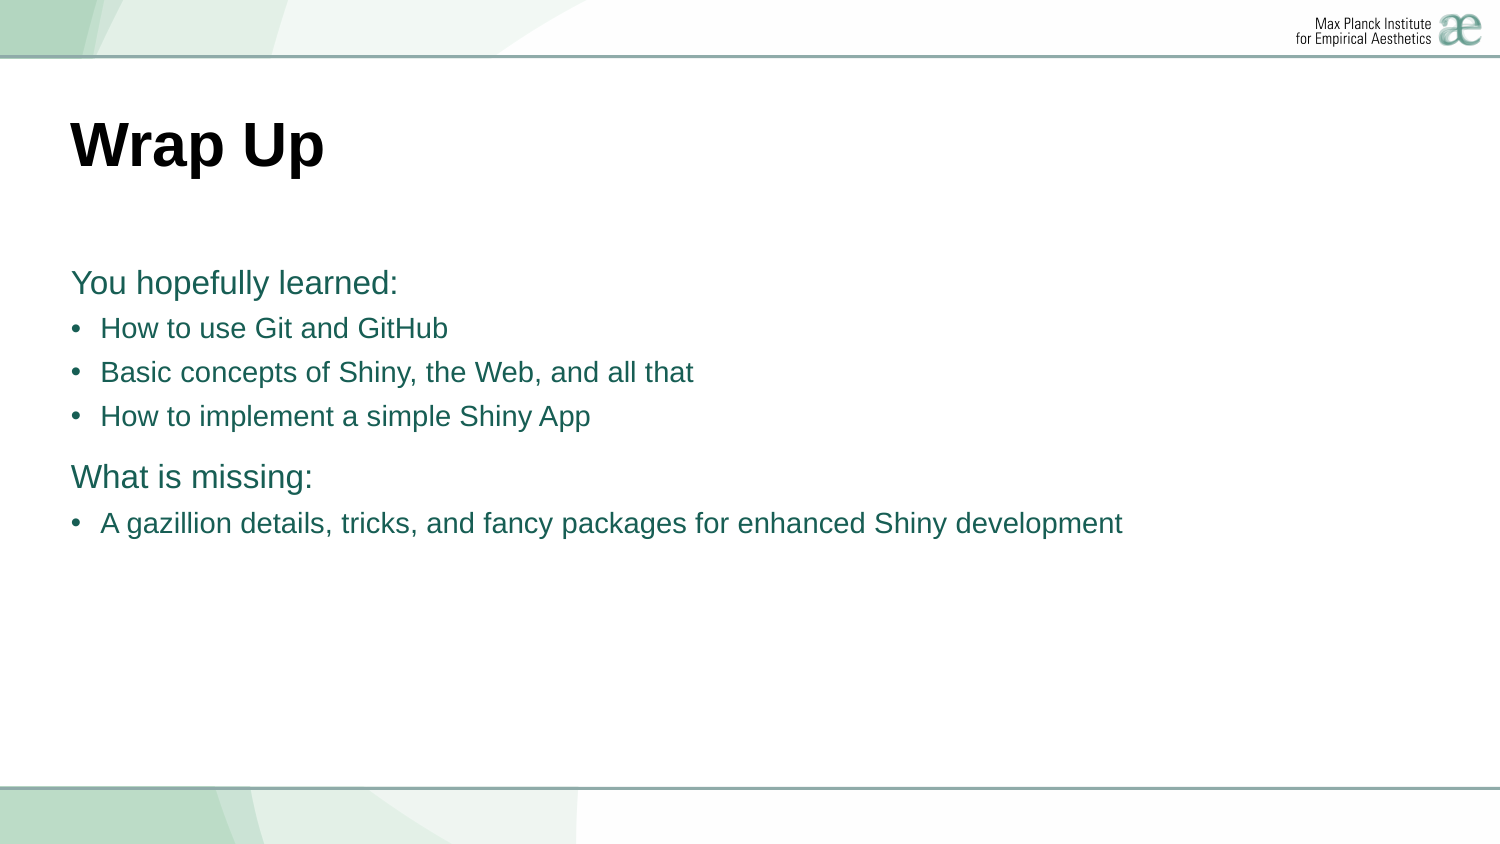

# Wrap Up
You hopefully learned:
How to use Git and GitHub
Basic concepts of Shiny, the Web, and all that
How to implement a simple Shiny App
What is missing:
A gazillion details, tricks, and fancy packages for enhanced Shiny development